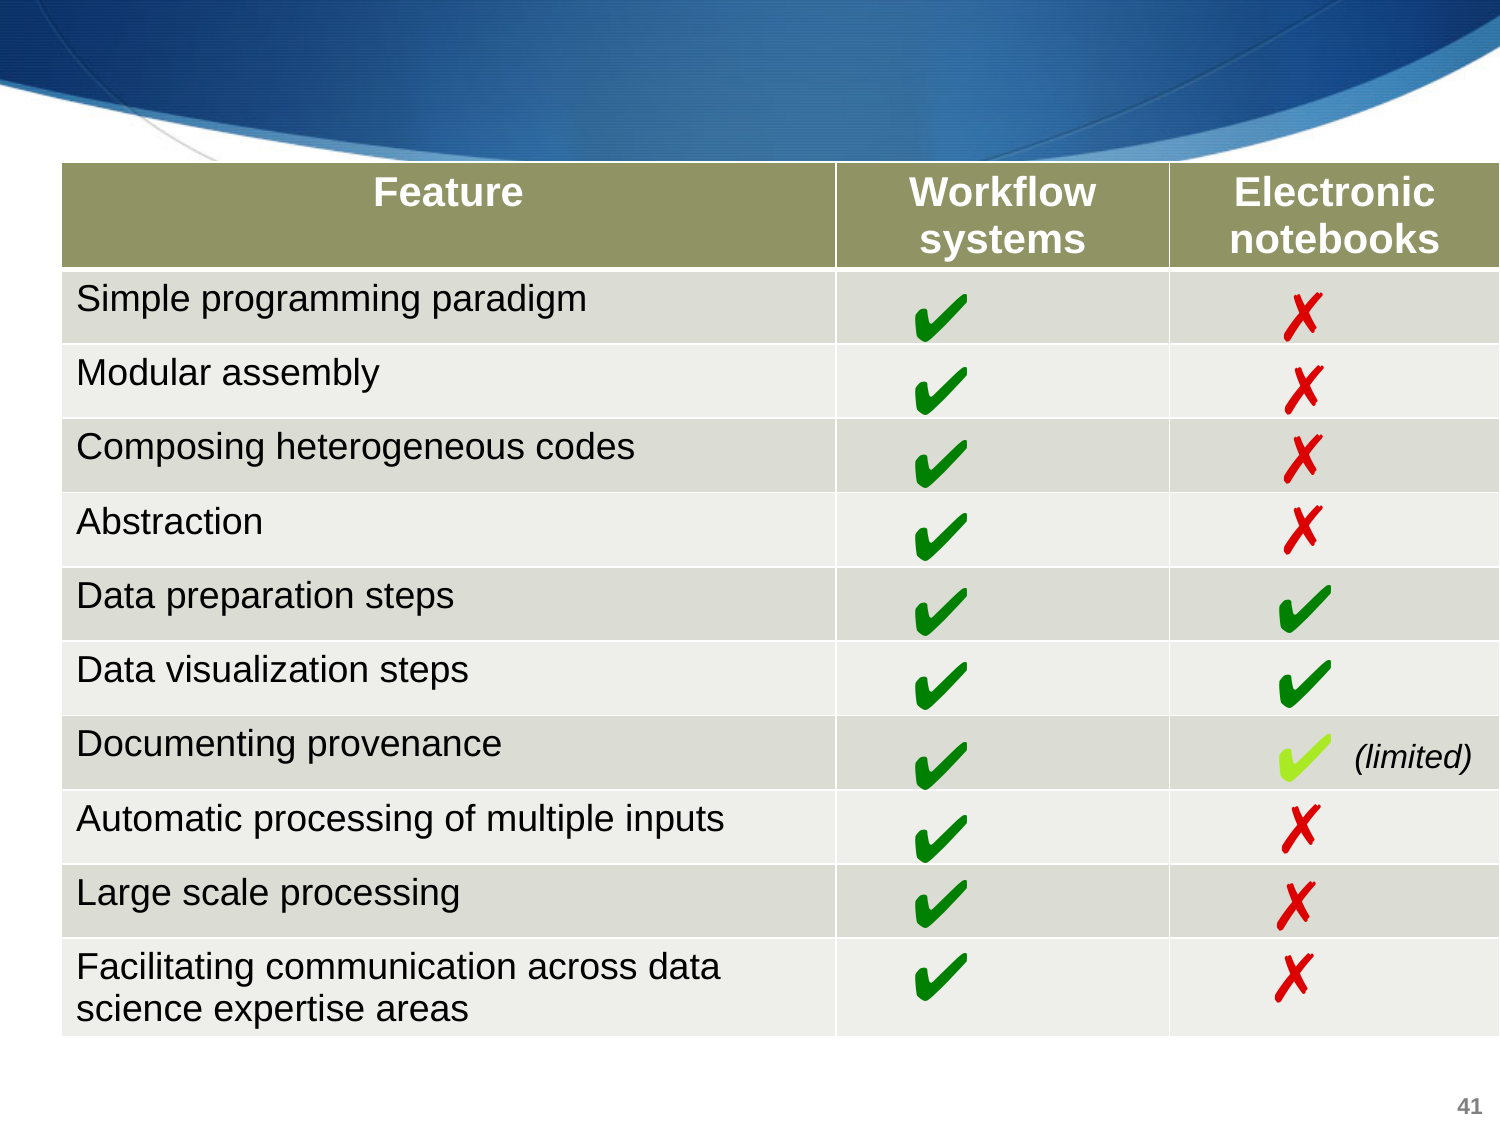

| Feature | Workflow systems | Electronic notebooks |
| --- | --- | --- |
| Simple programming paradigm |  |  |
| Modular assembly |  |  |
| Composing heterogeneous codes |  |  |
| Abstraction |  |  |
| Data preparation steps |  |  |
| Data visualization steps |  |  |
| Documenting provenance |  |  |
| Automatic processing of multiple inputs |  |  |
| Large scale processing |  |  |
| Facilitating communication across data science expertise areas |  |  |
✔
✗
✔
✗
✗
✔
✗
✔
✔
✔
✔
✔
✔
✔
(limited)
✗
✔
✔
✗
✔
✗
41